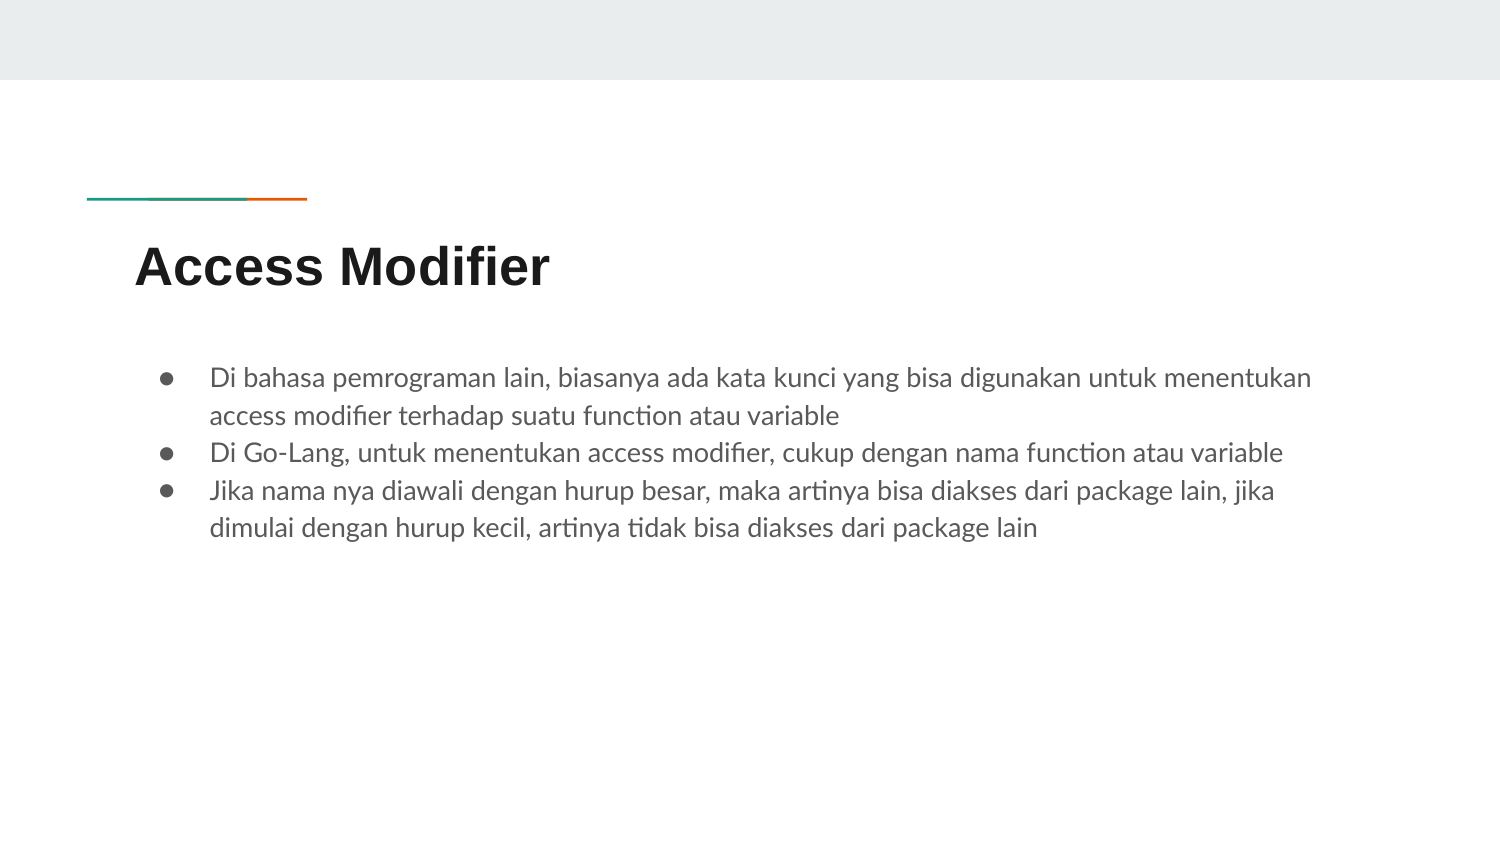

# Access Modifier
Di bahasa pemrograman lain, biasanya ada kata kunci yang bisa digunakan untuk menentukan access modifier terhadap suatu function atau variable
Di Go-Lang, untuk menentukan access modifier, cukup dengan nama function atau variable
Jika nama nya diawali dengan hurup besar, maka artinya bisa diakses dari package lain, jika dimulai dengan hurup kecil, artinya tidak bisa diakses dari package lain